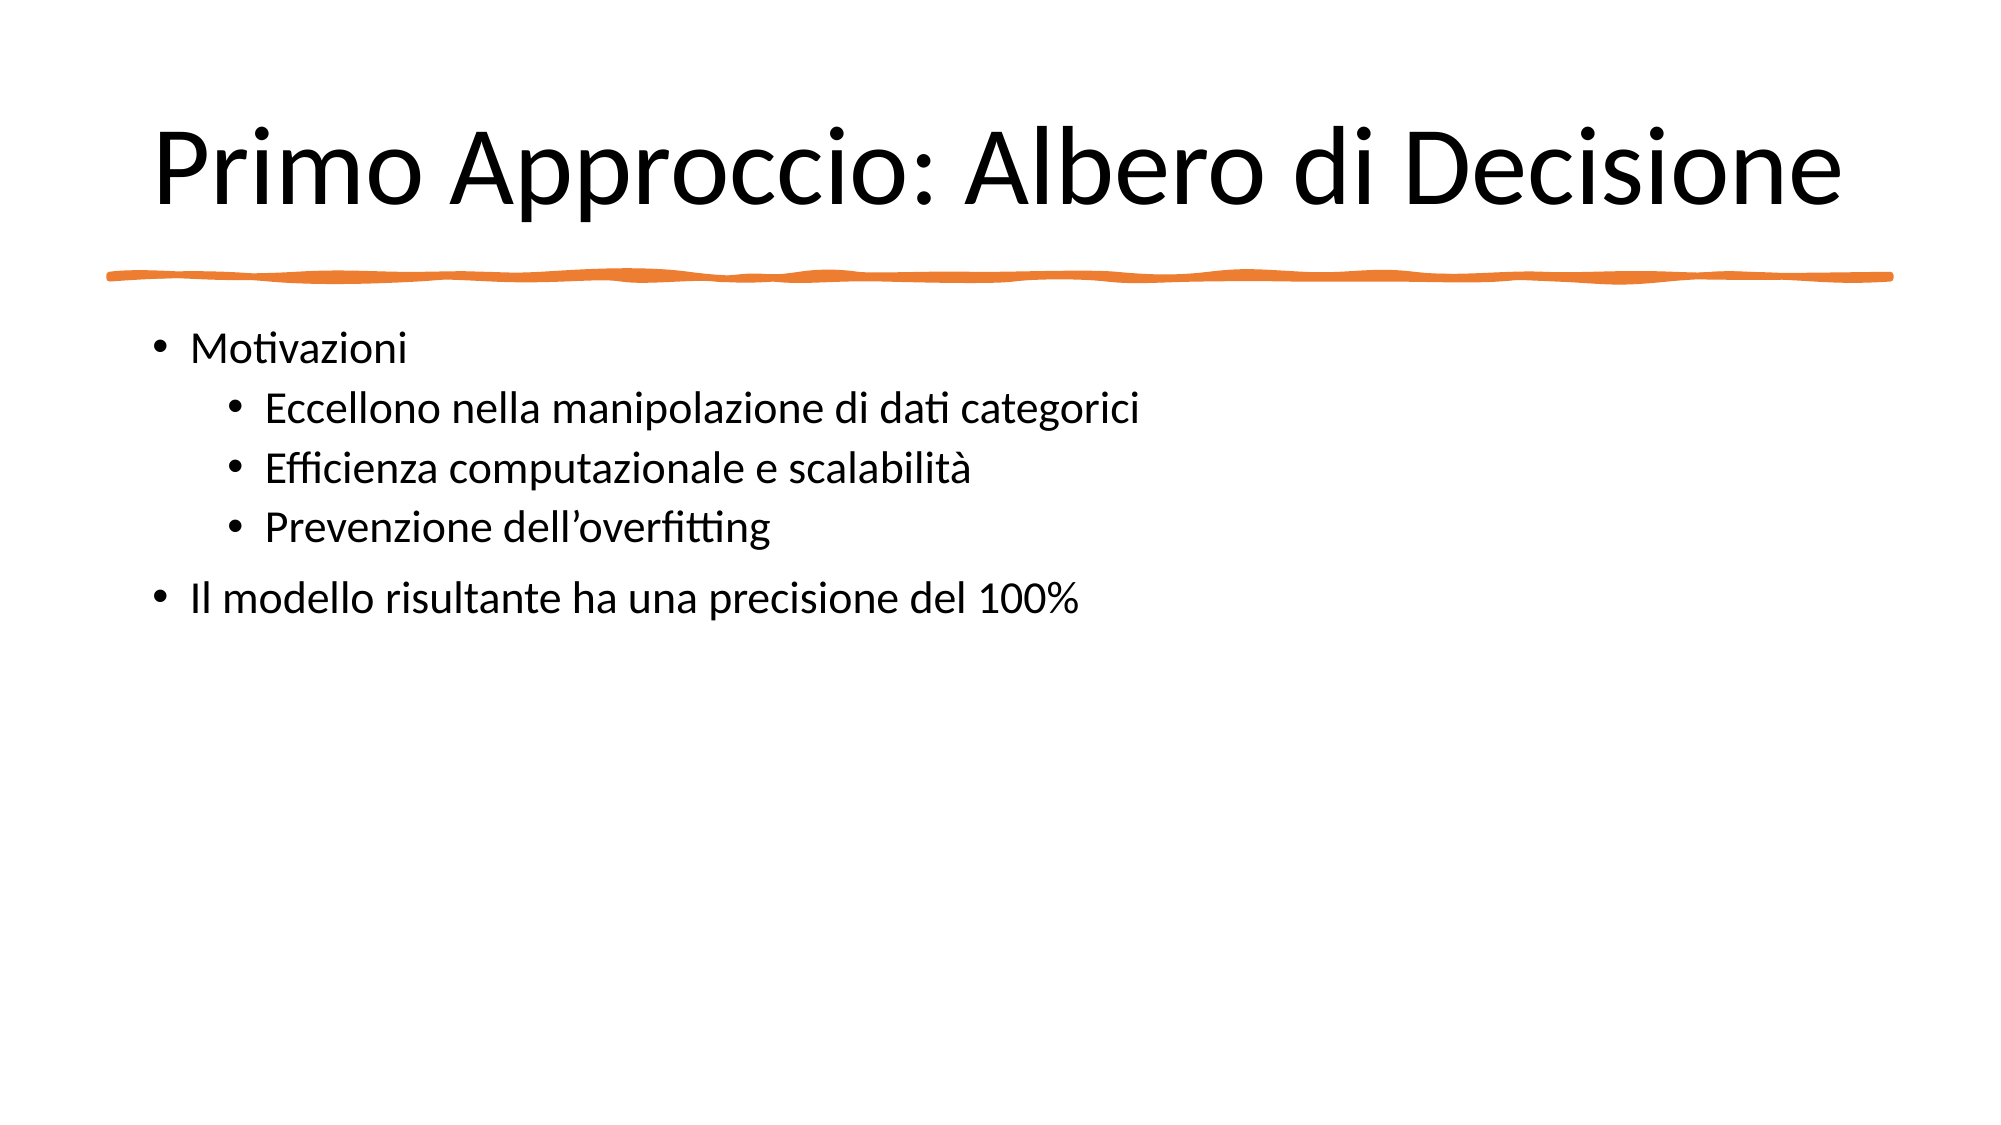

# Primo Approccio: Albero di Decisione

Motivazioni
Eccellono nella manipolazione di dati categorici
Efficienza computazionale e scalabilità
Prevenzione dell’overfitting
Il modello risultante ha una precisione del 100%